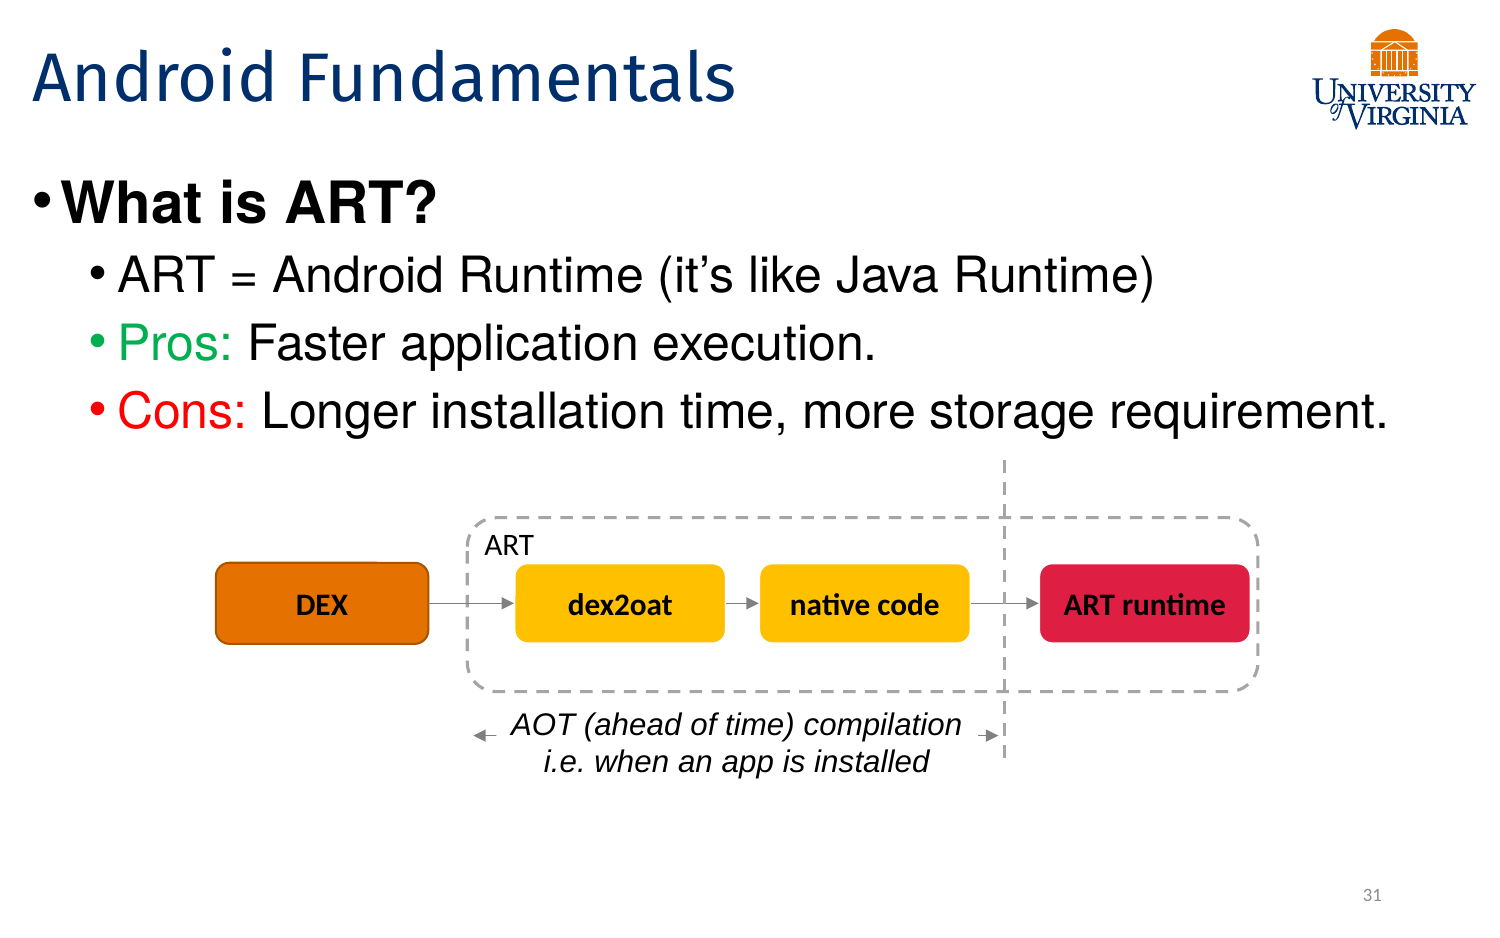

# Android Fundamentals
What is ART?
ART = Android Runtime (it’s like Java Runtime)
Pros: Faster application execution.
Cons: Longer installation time, more storage requirement.

ART

DEX
dex2oat
native code
ART runtime
AOT (ahead of time) compilation
i.e. when an app is installed
31